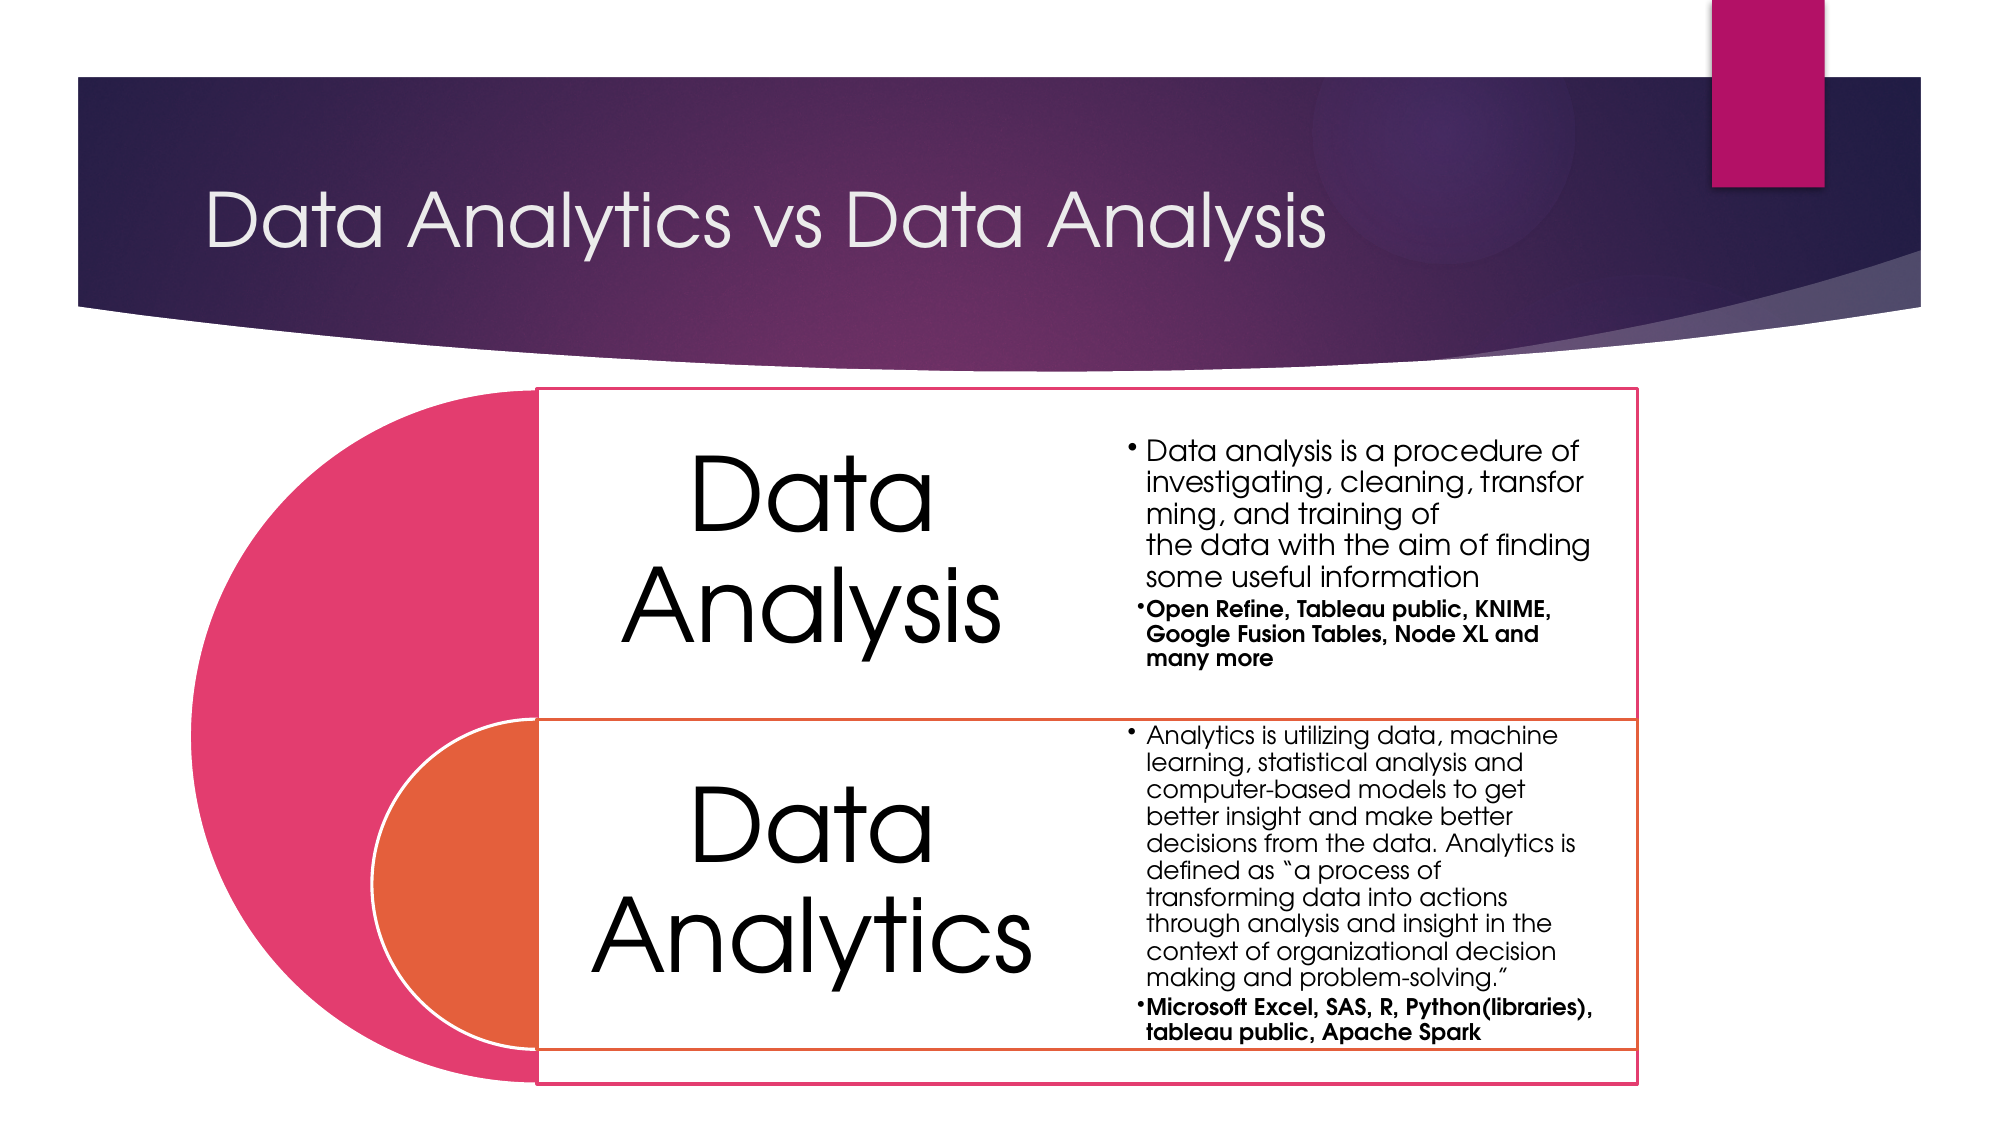

# Data Analytics vs Data Analysis
Data Analysis
Data Analytics
Data analysis is a procedure of investigating, cleaning, transforming, and training of the data with the aim of finding some useful information
Open Refine, Tableau public, KNIME, Google Fusion Tables, Node XL and many more
Analytics is utilizing data, machine learning, statistical analysis and computer-based models to get better insight and make better decisions from the data. Analytics is defined as “a process of transforming data into actions through analysis and insight in the context of organizational decision making and problem-solving.”
Microsoft Excel, SAS, R, Python(libraries), tableau public, Apache Spark